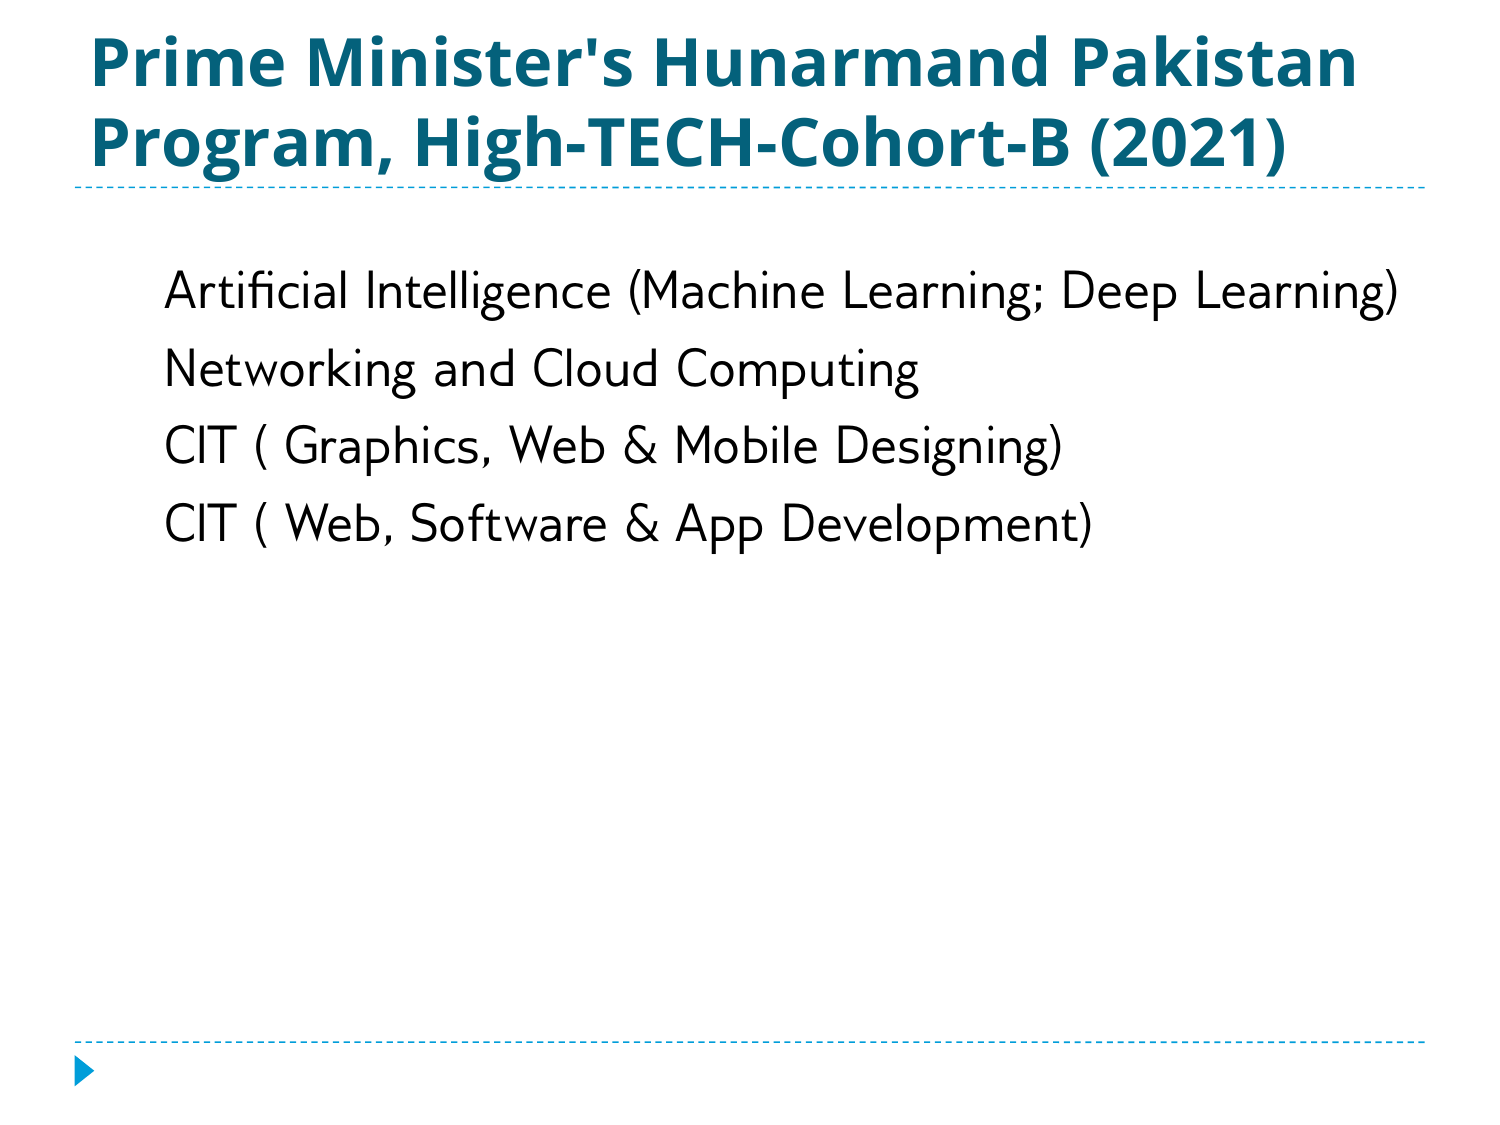

Prime Minister's Hunarmand Pakistan Program, High-TECH-Cohort-B (2021)

Artificial Intelligence (Machine Learning; Deep Learning)
Networking and Cloud Computing
CIT ( Graphics, Web & Mobile Designing)
CIT ( Web, Software & App Development)